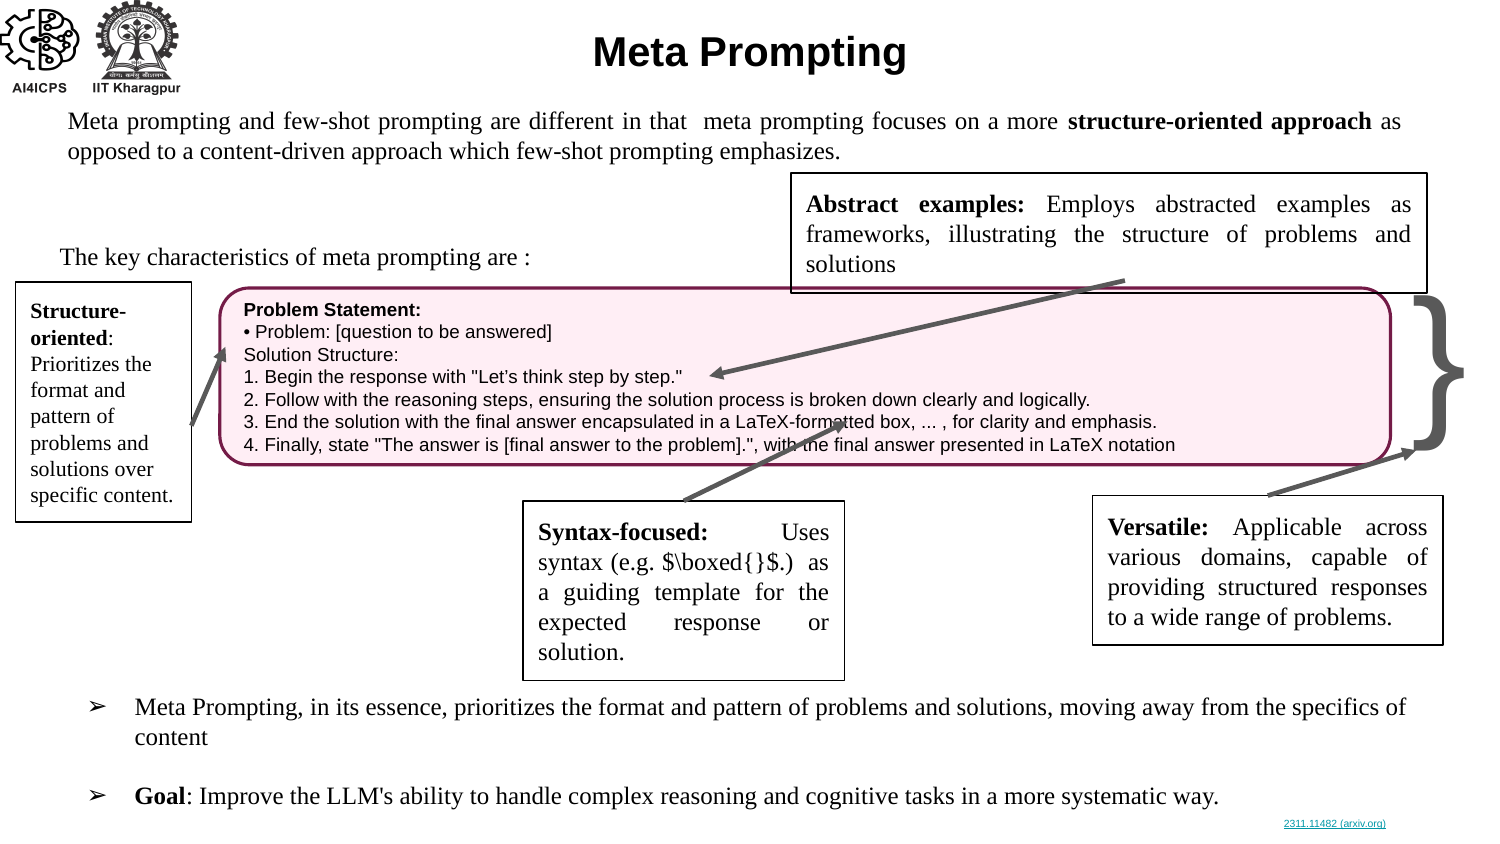

Meta Prompting
Meta prompting and few-shot prompting are different in that  meta prompting focuses on a more structure-oriented approach as opposed to a content-driven approach which few-shot prompting emphasizes.
Abstract examples: Employs abstracted examples as frameworks, illustrating the structure of problems and solutions
The key characteristics of meta prompting are :
}
Structure-oriented: Prioritizes the format and pattern of problems and solutions over specific content.
Problem Statement:
• Problem: [question to be answered]
Solution Structure:
1. Begin the response with "Let’s think step by step."
2. Follow with the reasoning steps, ensuring the solution process is broken down clearly and logically.
3. End the solution with the final answer encapsulated in a LaTeX-formatted box, ... , for clarity and emphasis.
4. Finally, state "The answer is [final answer to the problem].", with the final answer presented in LaTeX notation
Versatile: Applicable across various domains, capable of providing structured responses to a wide range of problems.
Syntax-focused: Uses syntax (e.g. $\boxed{}$.)  as a guiding template for the expected response or solution.
Meta Prompting, in its essence, prioritizes the format and pattern of problems and solutions, moving away from the specifics of content
Goal: Improve the LLM's ability to handle complex reasoning and cognitive tasks in a more systematic way.
2311.11482 (arxiv.org)